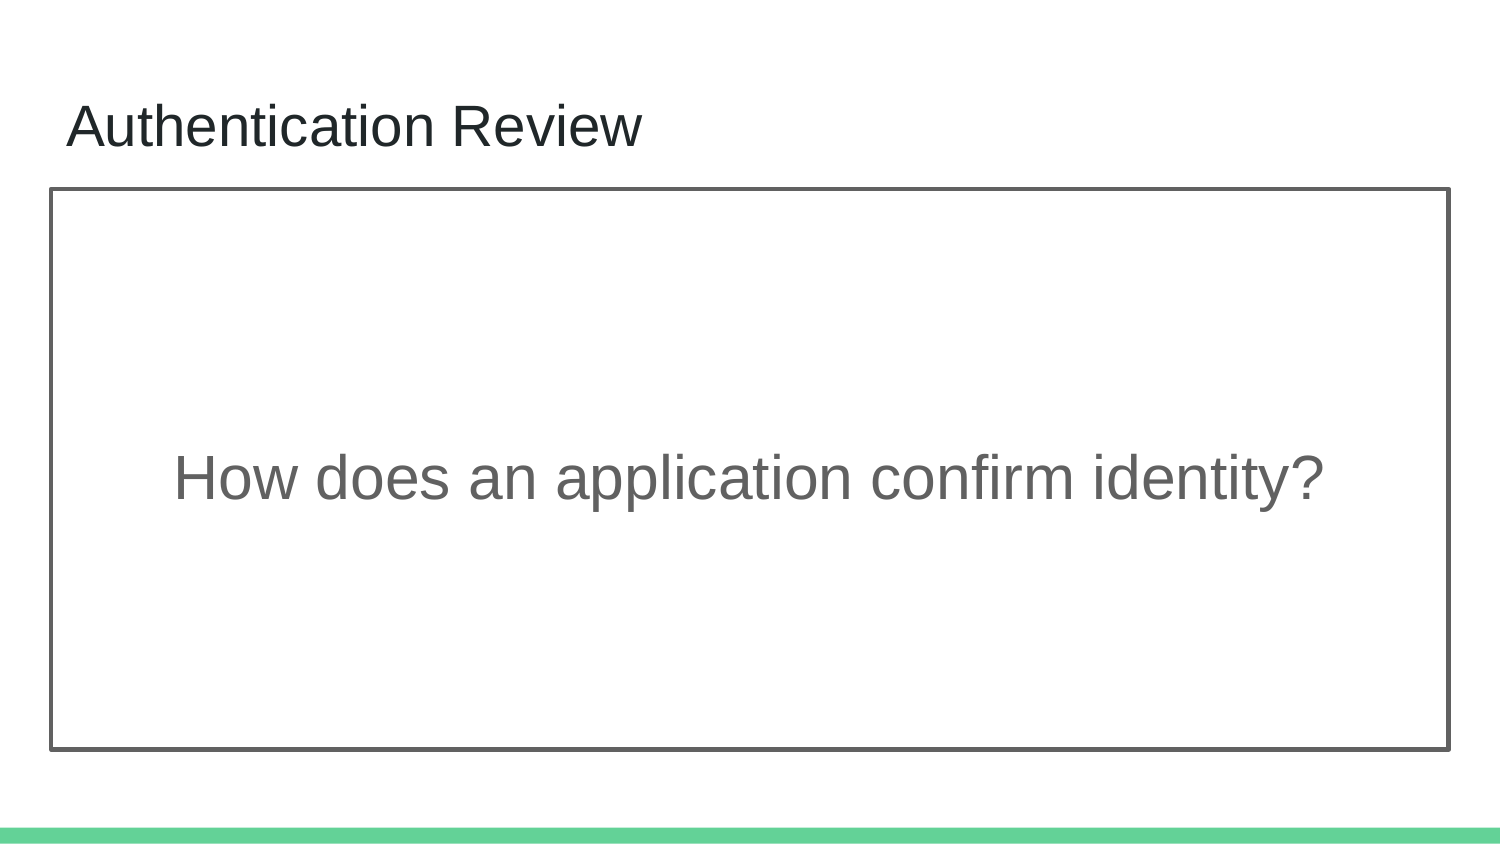

# Authentication Review
How does an application confirm identity?